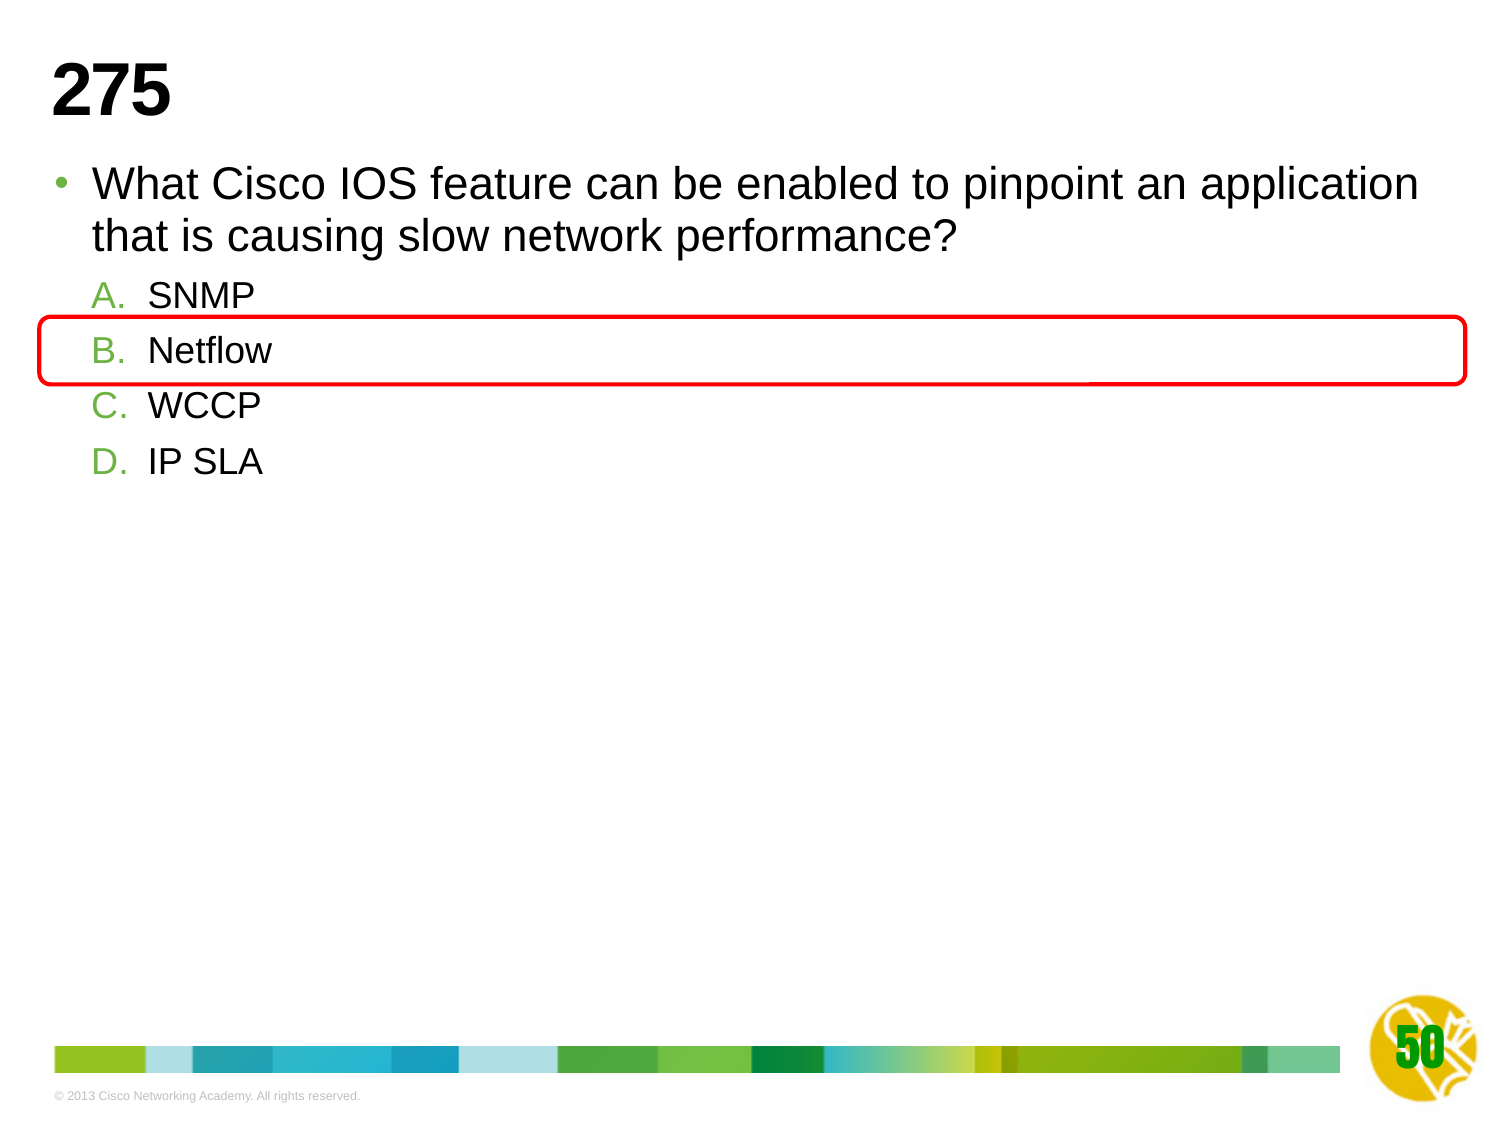

# 275
What Cisco IOS feature can be enabled to pinpoint an application that is causing slow network performance?
SNMP
Netflow
WCCP
IP SLA